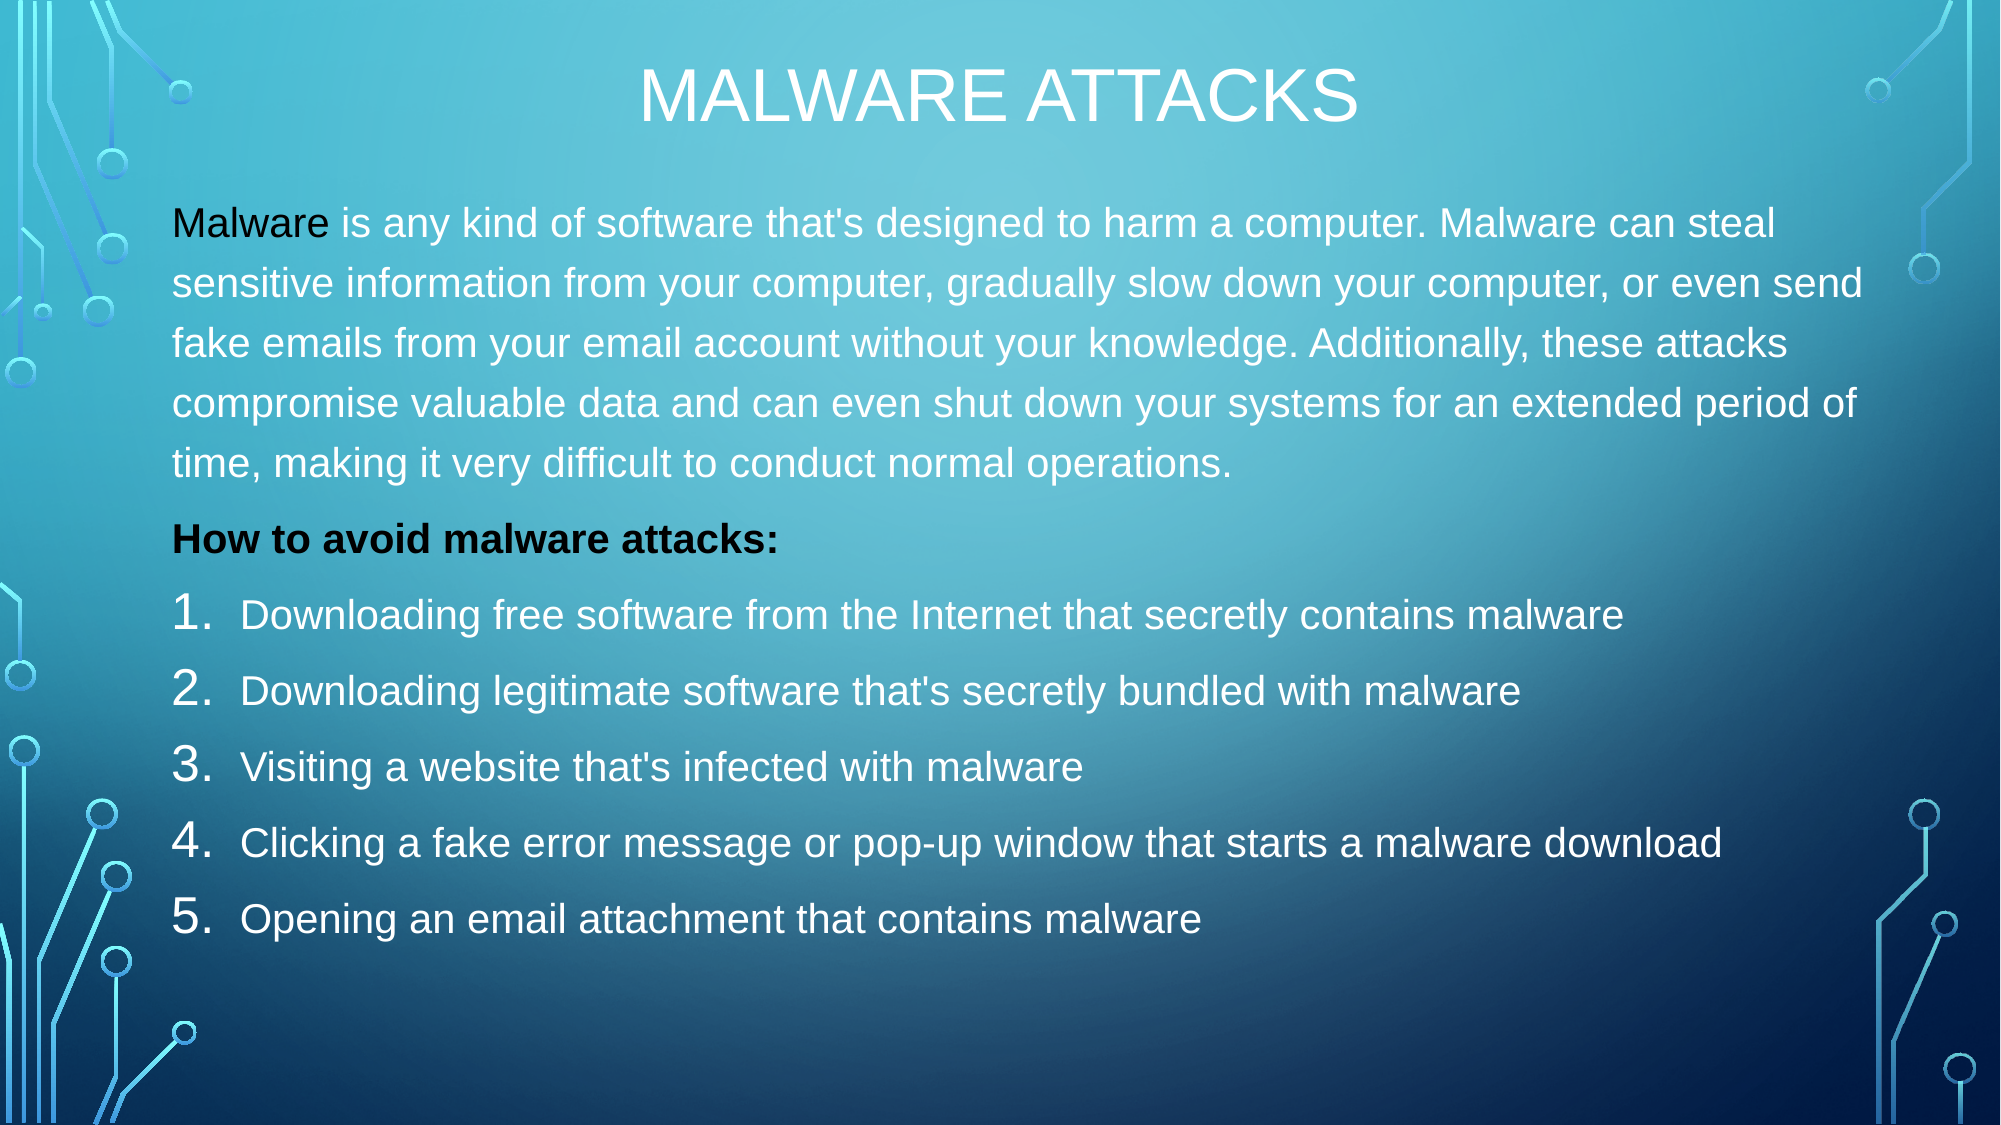

# Malware Attacks
Malware is any kind of software that's designed to harm a computer. Malware can steal sensitive information from your computer, gradually slow down your computer, or even send fake emails from your email account without your knowledge. Additionally, these attacks compromise valuable data and can even shut down your systems for an extended period of time, making it very difficult to conduct normal operations.
How to avoid malware attacks:
Downloading free software from the Internet that secretly contains malware
Downloading legitimate software that's secretly bundled with malware
Visiting a website that's infected with malware
Clicking a fake error message or pop-up window that starts a malware download
Opening an email attachment that contains malware